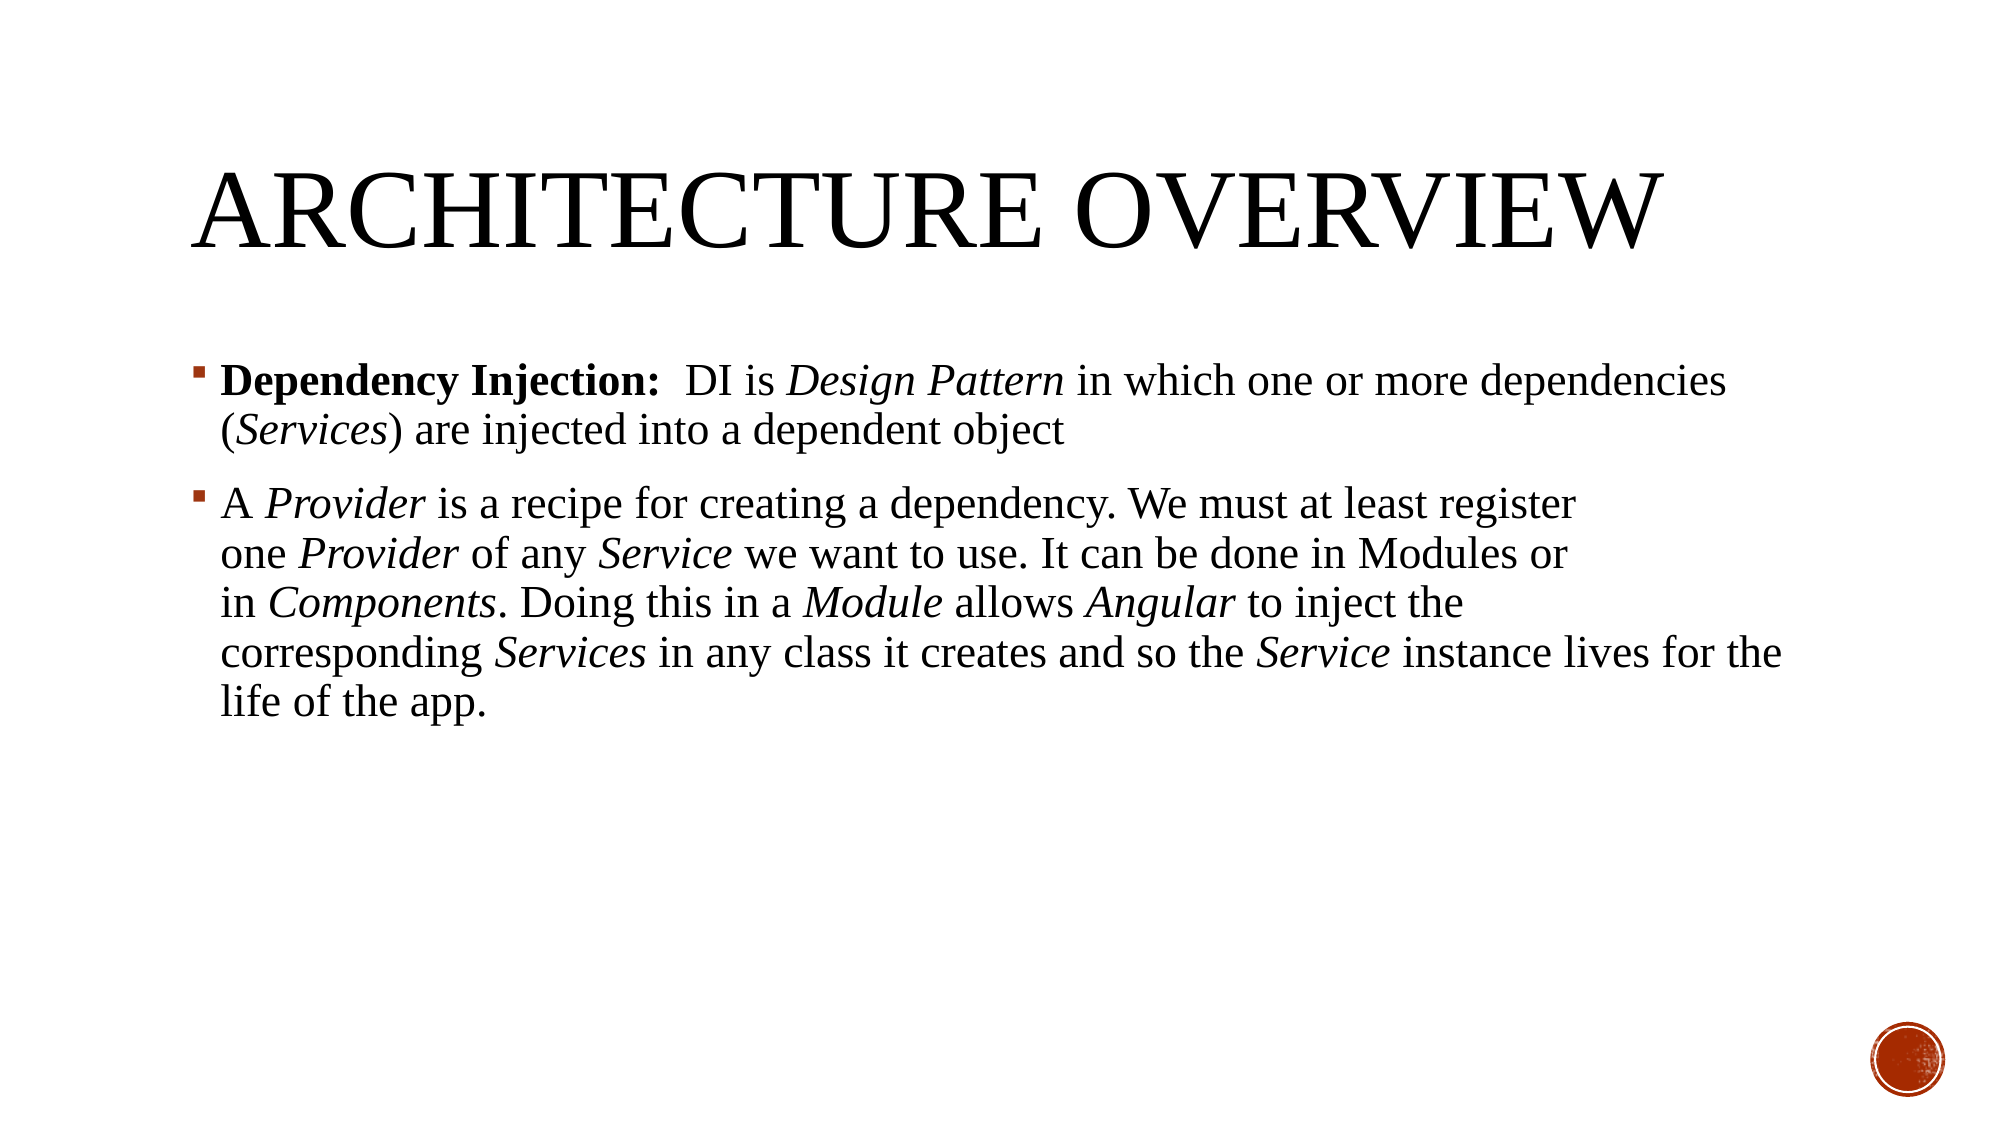

# Architecture overview
Dependency Injection:  DI is Design Pattern in which one or more dependencies (Services) are injected into a dependent object
A Provider is a recipe for creating a dependency. We must at least register one Provider of any Service we want to use. It can be done in Modules or in Components. Doing this in a Module allows Angular to inject the corresponding Services in any class it creates and so the Service instance lives for the life of the app.